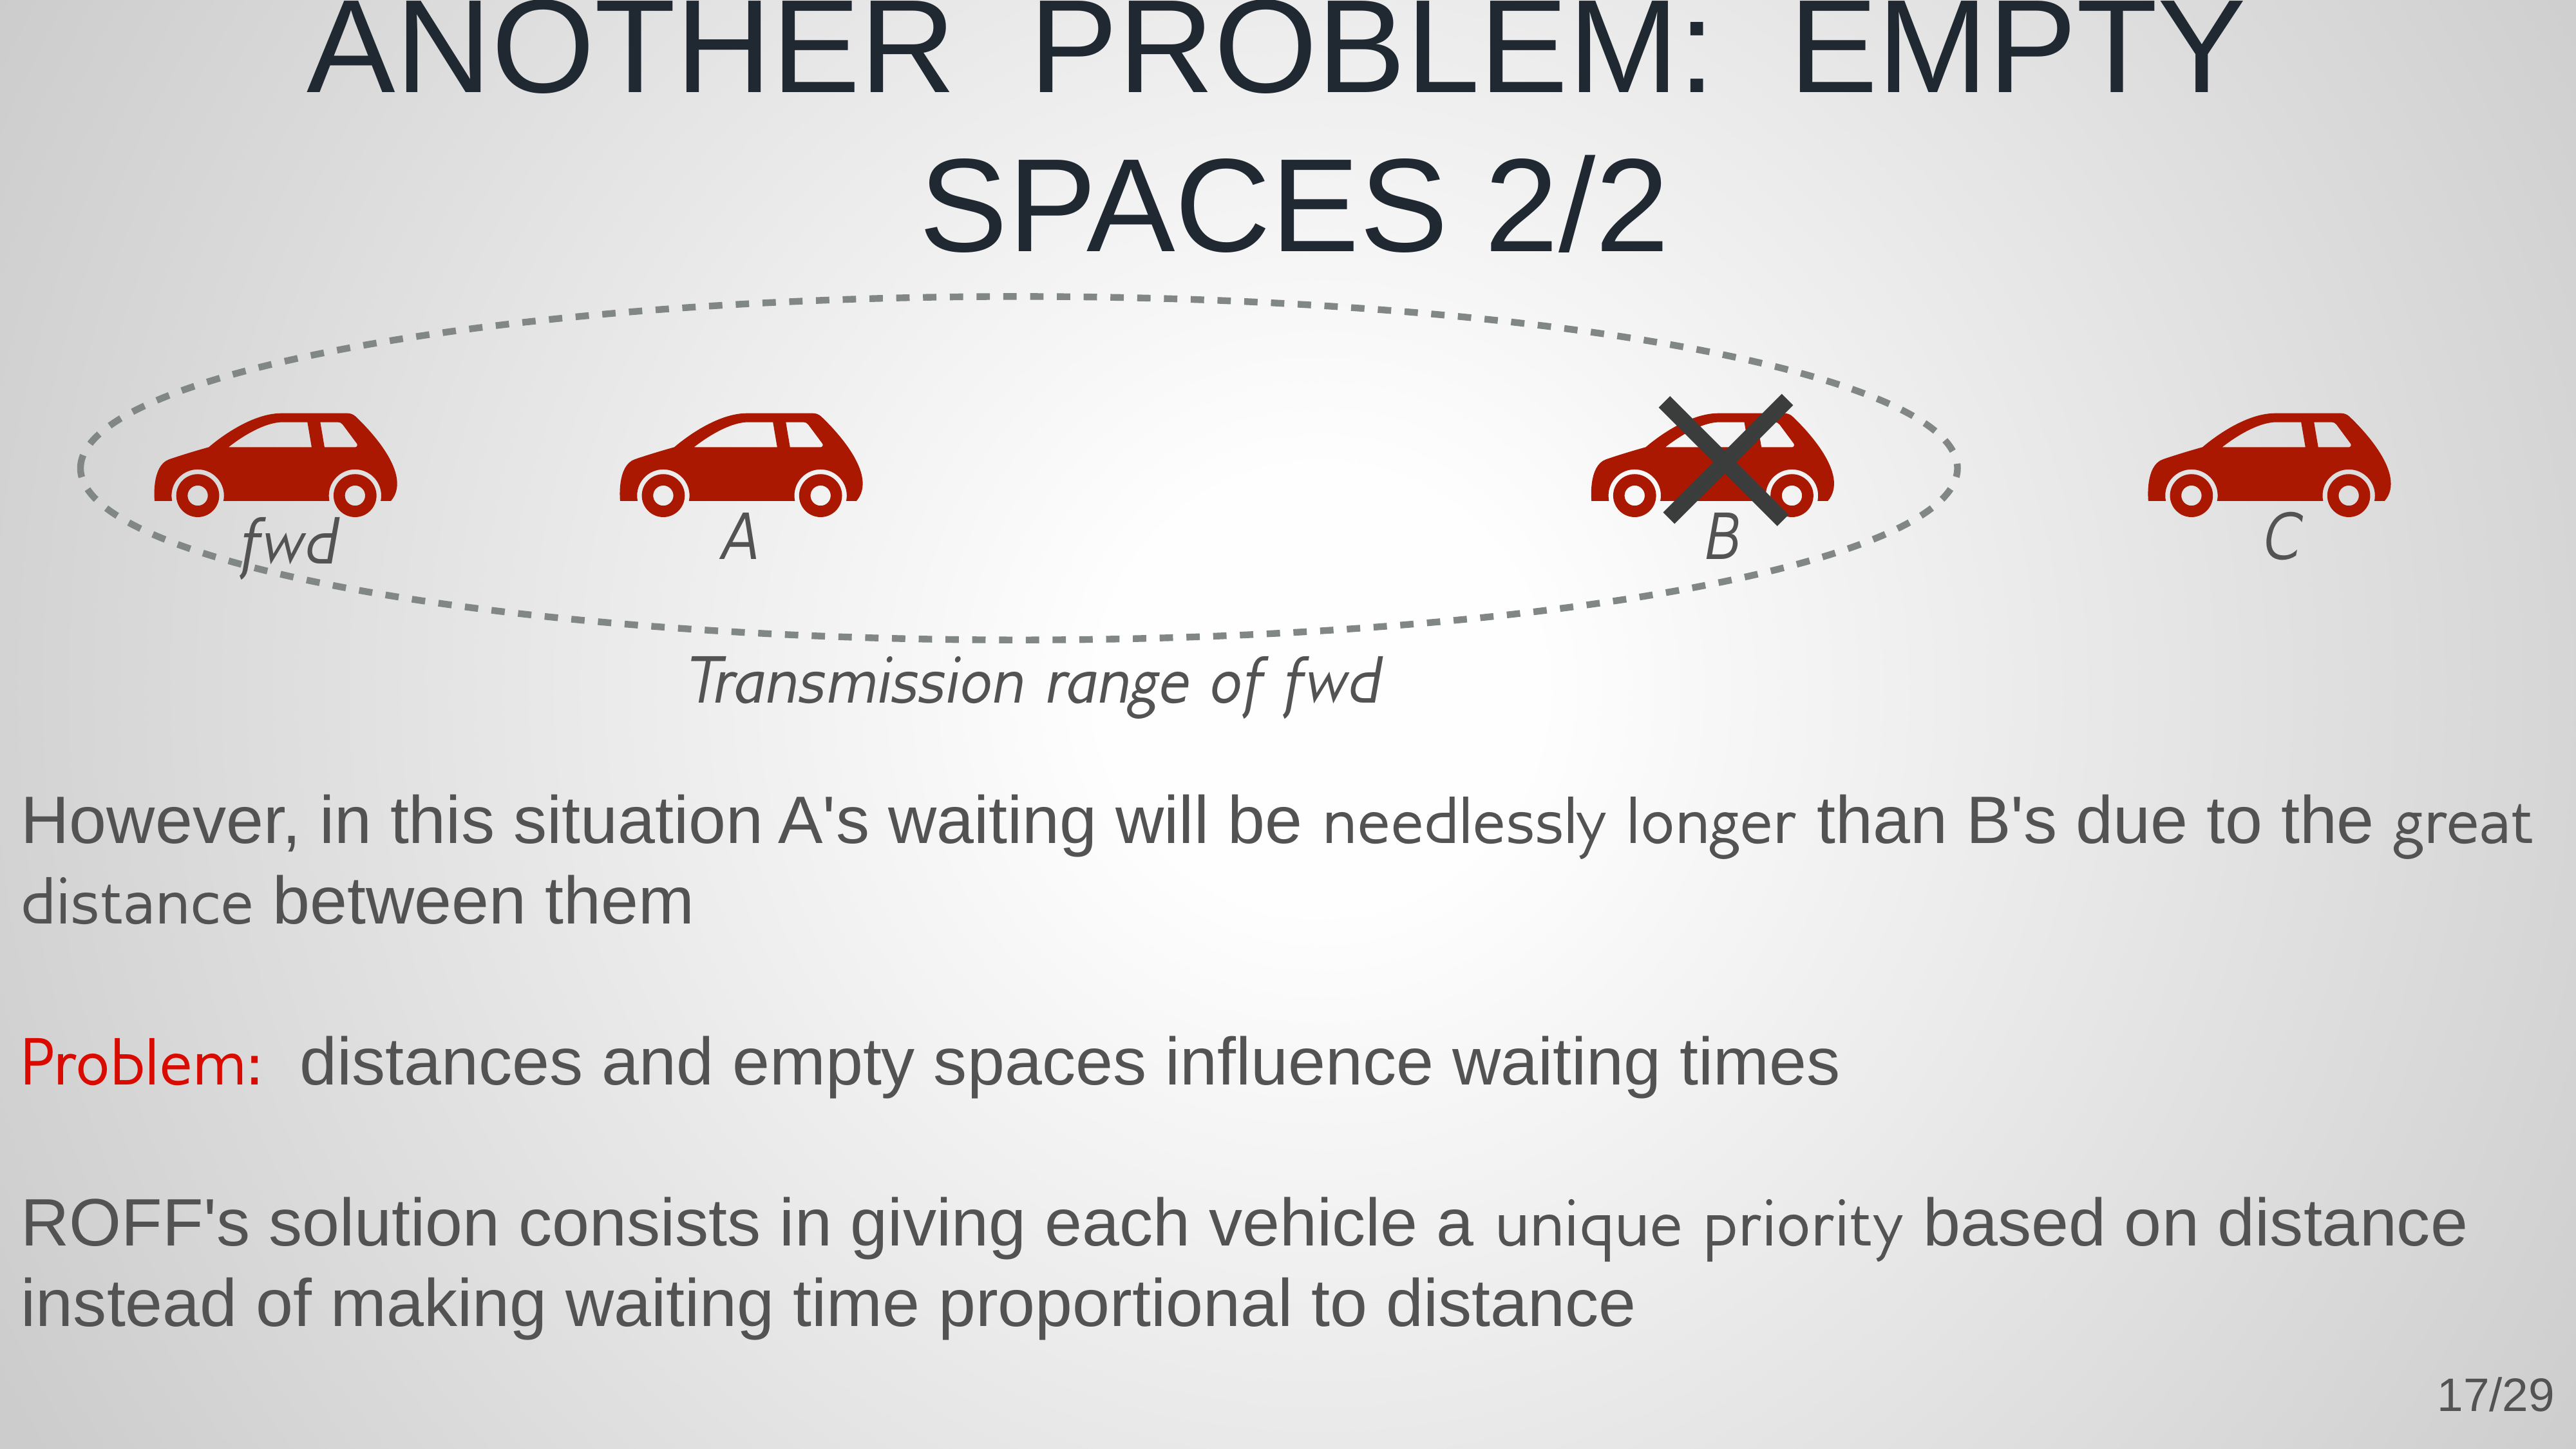

# ANOTHER  PROBLEM:  EMPTY  SPACES 2/2

A
B
C
fwd
Transmission range of fwd
However, in this situation A's waiting will be needlessly longer than B's due to the great
distance between them

Problem:  distances and empty spaces influence waiting times
ROFF's solution consists in giving each vehicle a unique priority based on distance
instead of making waiting time proportional to distance
17/29